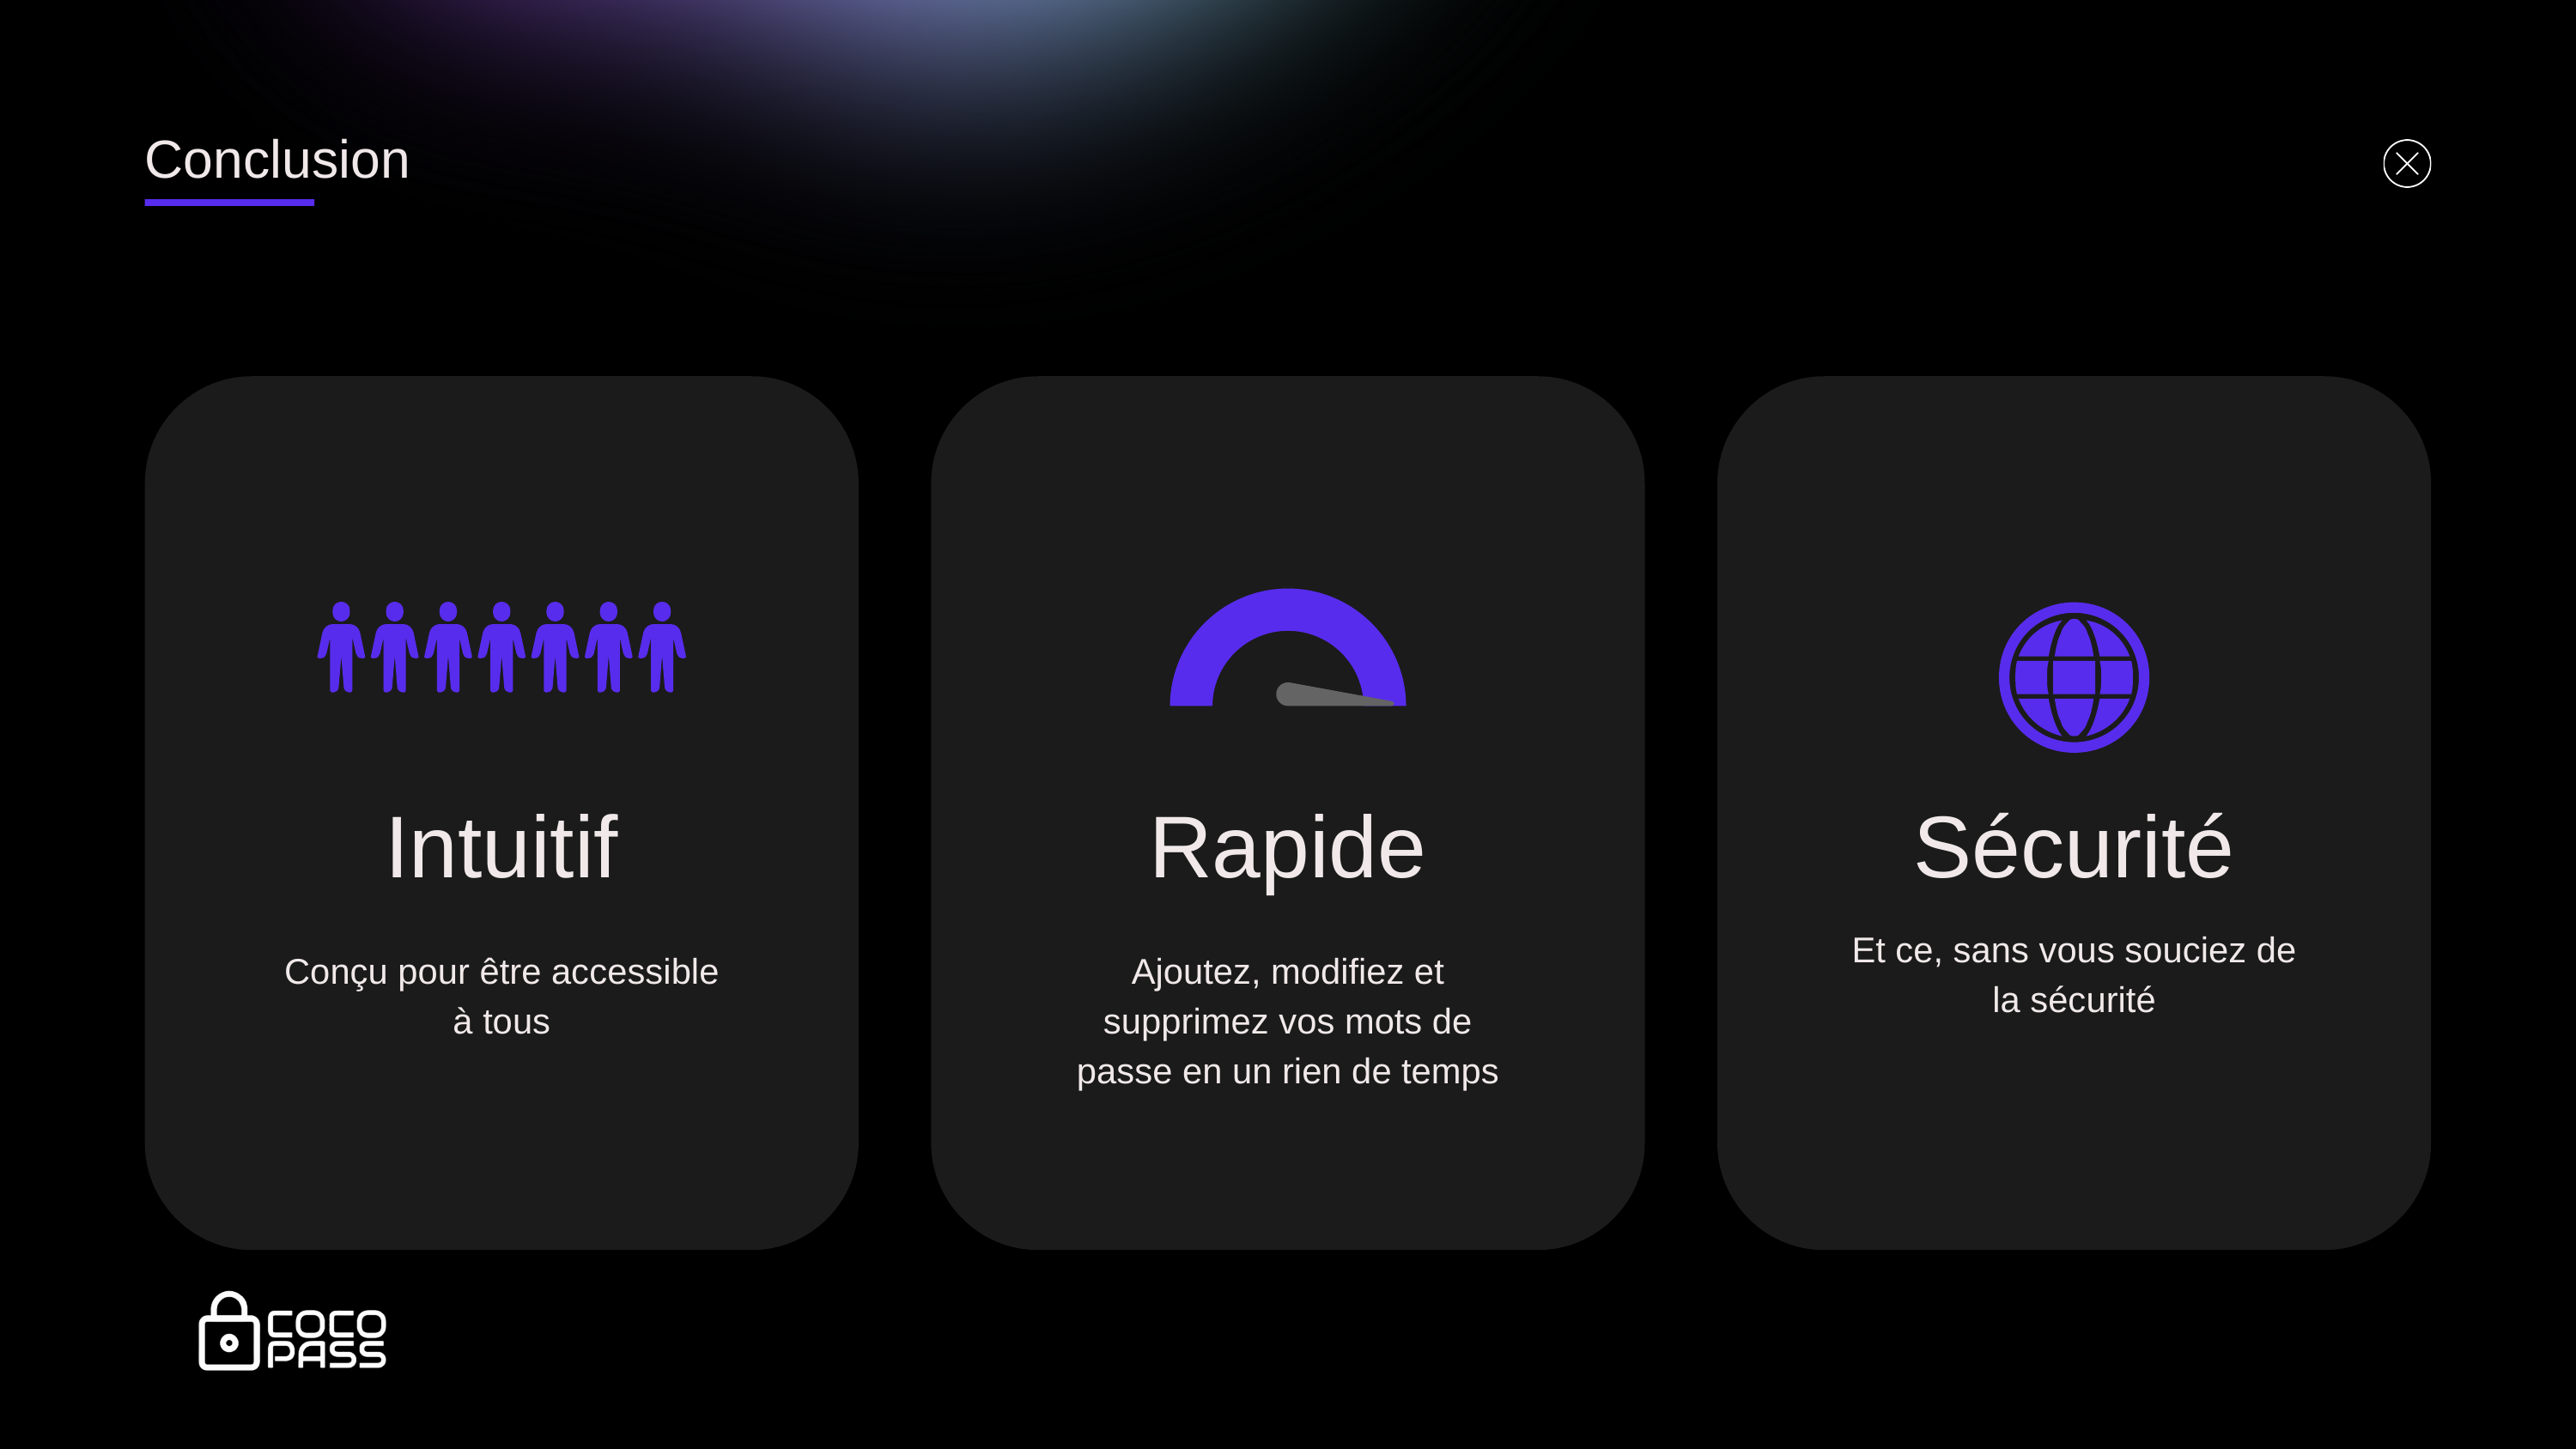

Conclusion

Intuitif
Conçu pour être accessible à tous
Rapide
Ajoutez, modifiez et supprimez vos mots de passe en un rien de temps
Sécurité
Et ce, sans vous souciez de la sécurité